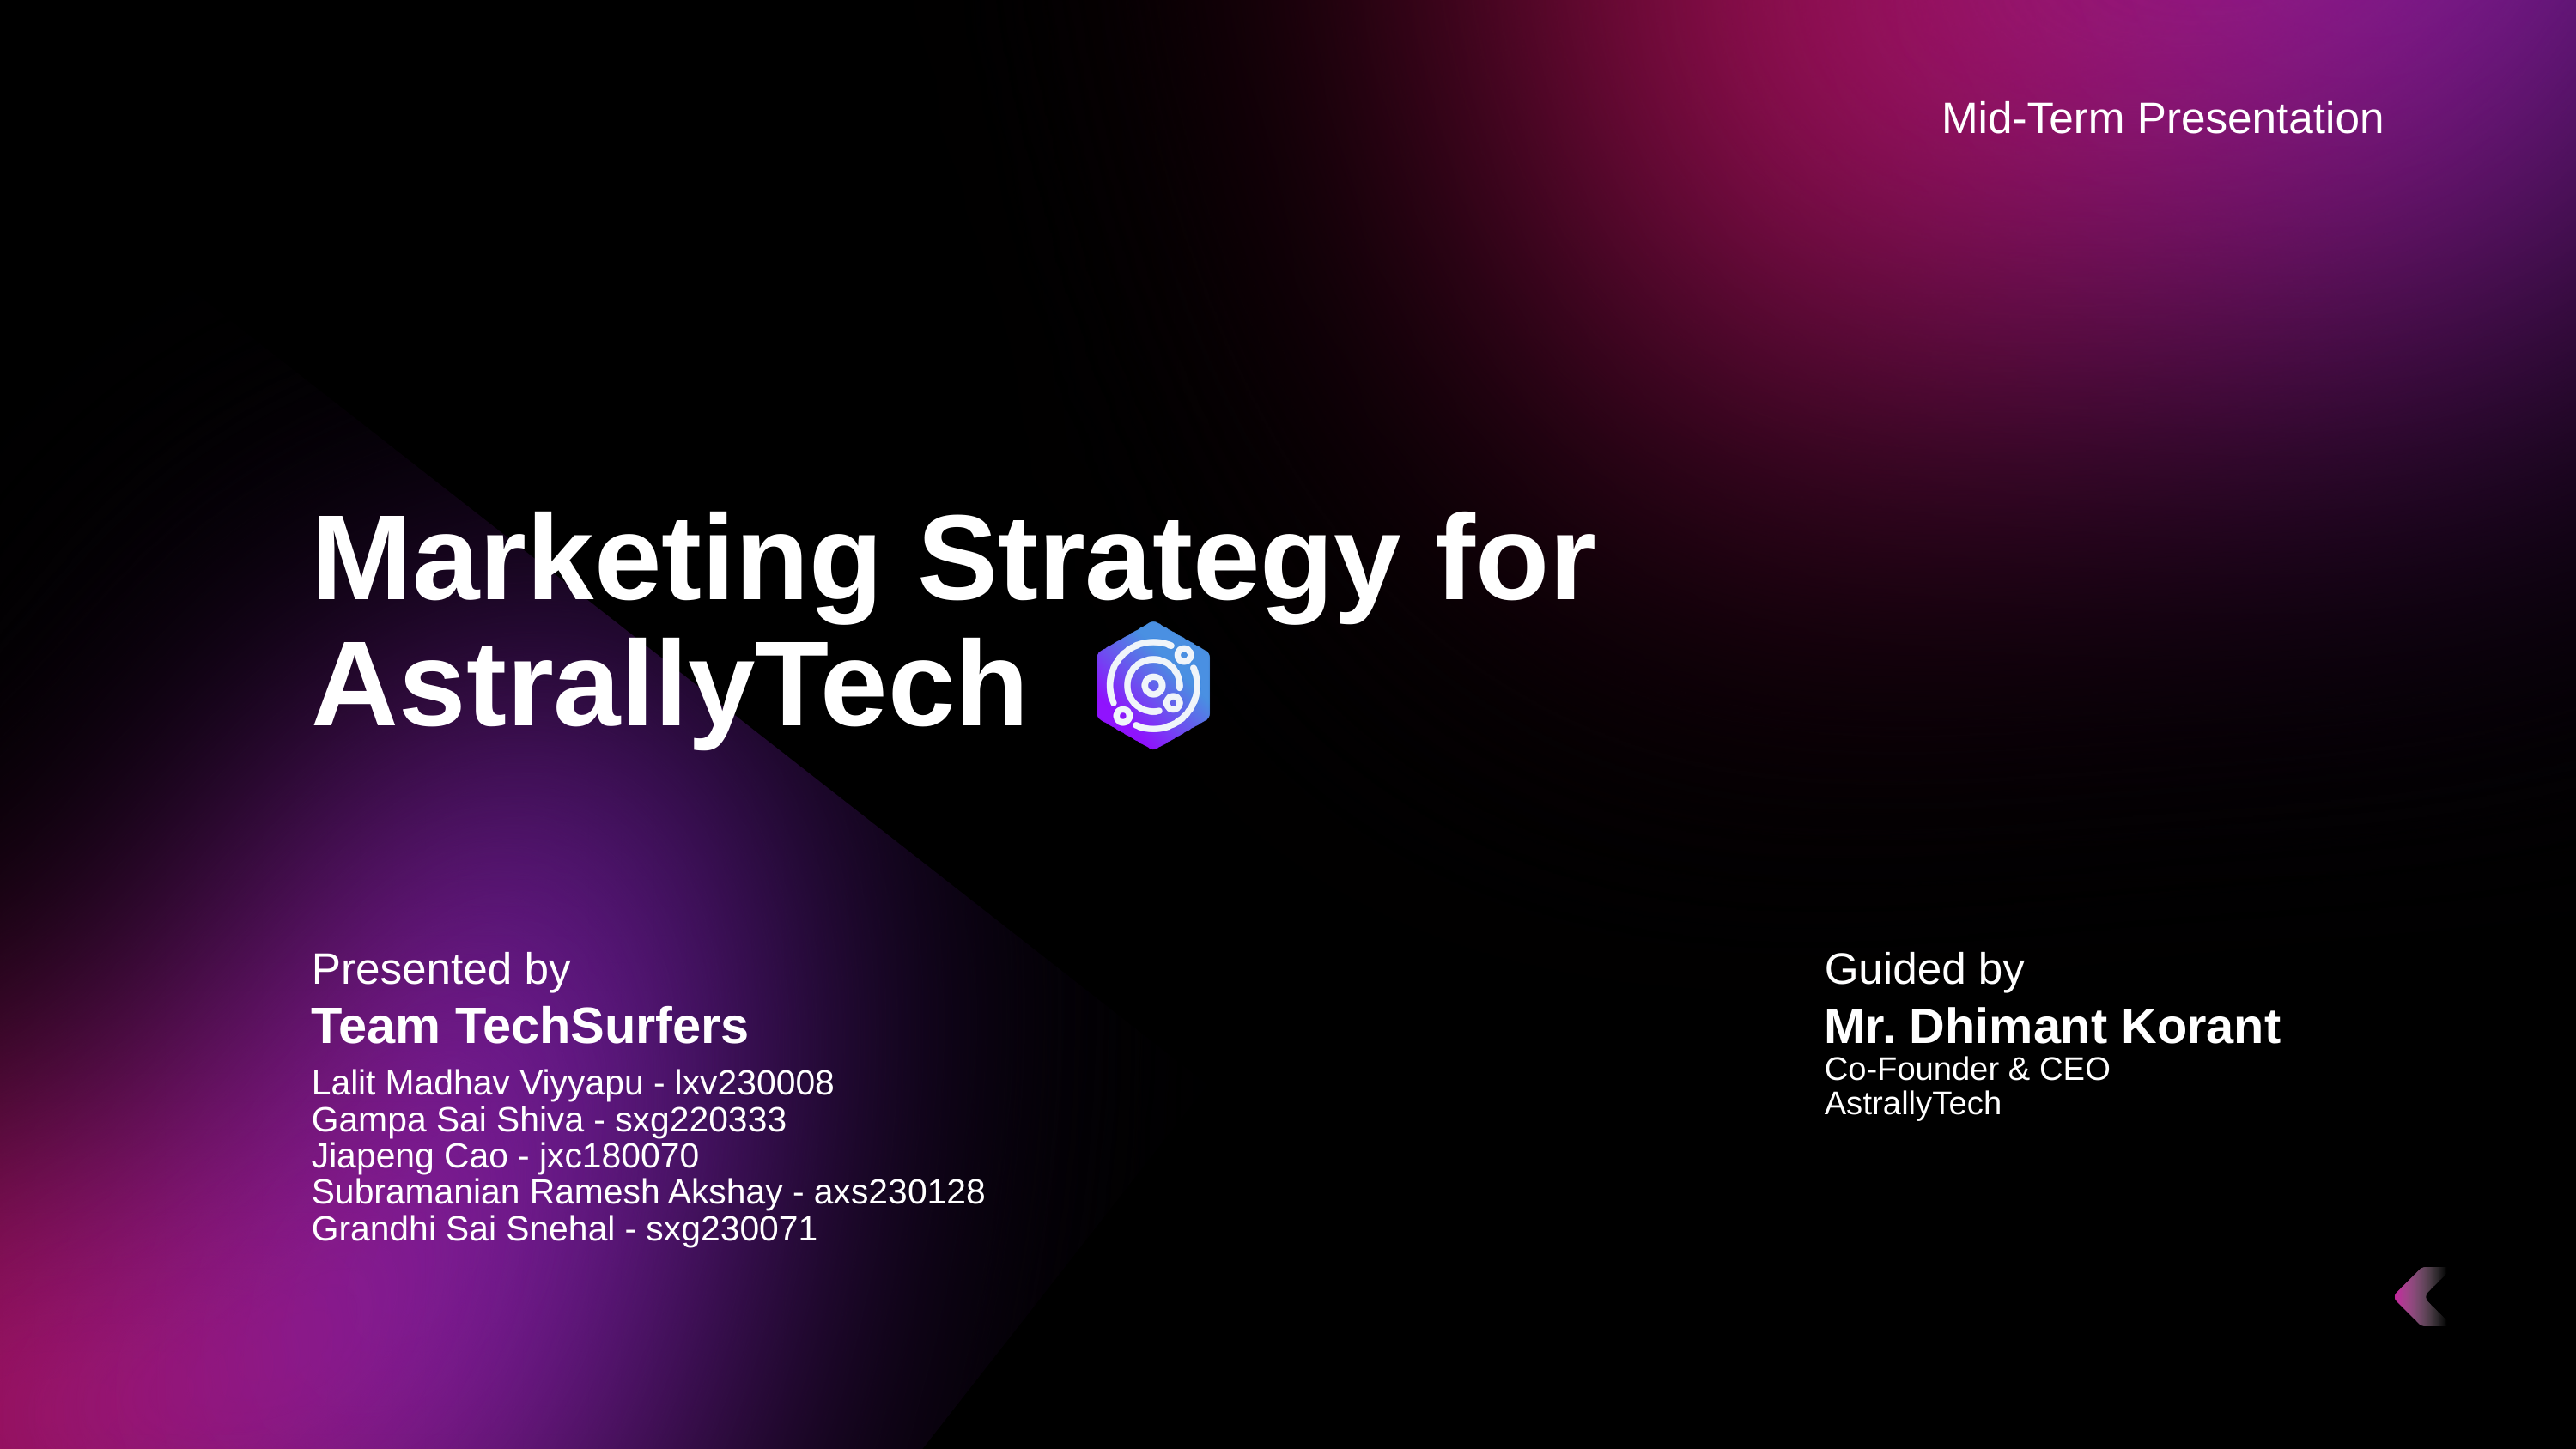

Mid-Term Presentation

Marketing Strategy for AstrallyTech

Presented by
Guided by
Team TechSurfers

Lalit Madhav Viyyapu - lxv230008
Gampa Sai Shiva - sxg220333
Jiapeng Cao - jxc180070
Subramanian Ramesh Akshay - axs230128
Grandhi Sai Snehal - sxg230071

Mr. Dhimant Korant
Co-Founder & CEO
AstrallyTech